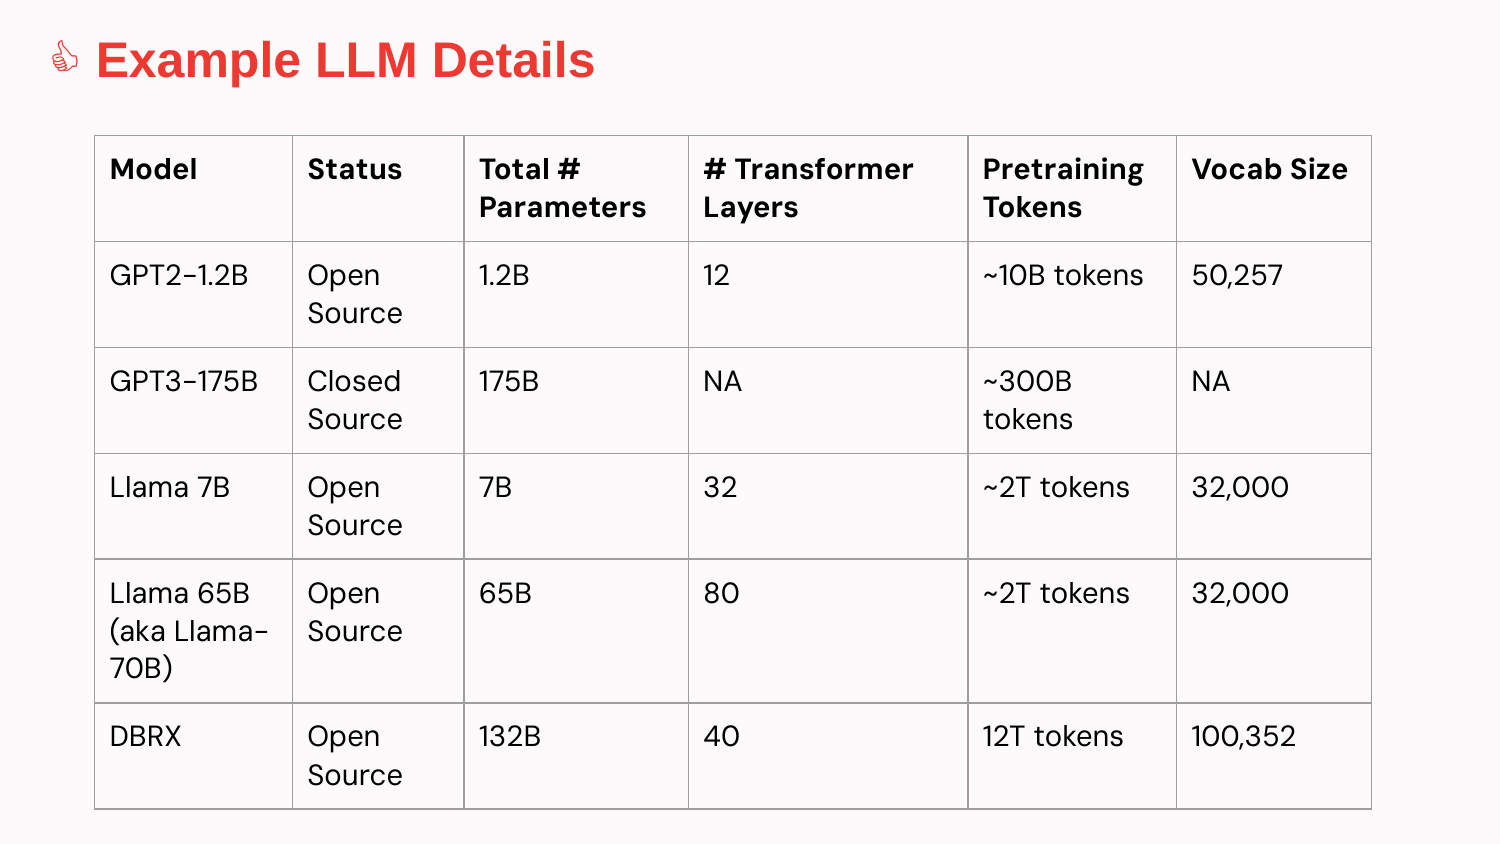

# 👍 Example LLM Details
| Model | Status | Total # Parameters | # Transformer Layers | Pretraining Tokens | Vocab Size |
| --- | --- | --- | --- | --- | --- |
| GPT2-1.2B | Open Source | 1.2B | 12 | ~10B tokens | 50,257 |
| GPT3-175B | Closed Source | 175B | NA | ~300B tokens | NA |
| Llama 7B | Open Source | 7B | 32 | ~2T tokens | 32,000 |
| Llama 65B (aka Llama-70B) | Open Source | 65B | 80 | ~2T tokens | 32,000 |
| DBRX | Open Source | 132B | 40 | 12T tokens | 100,352 |